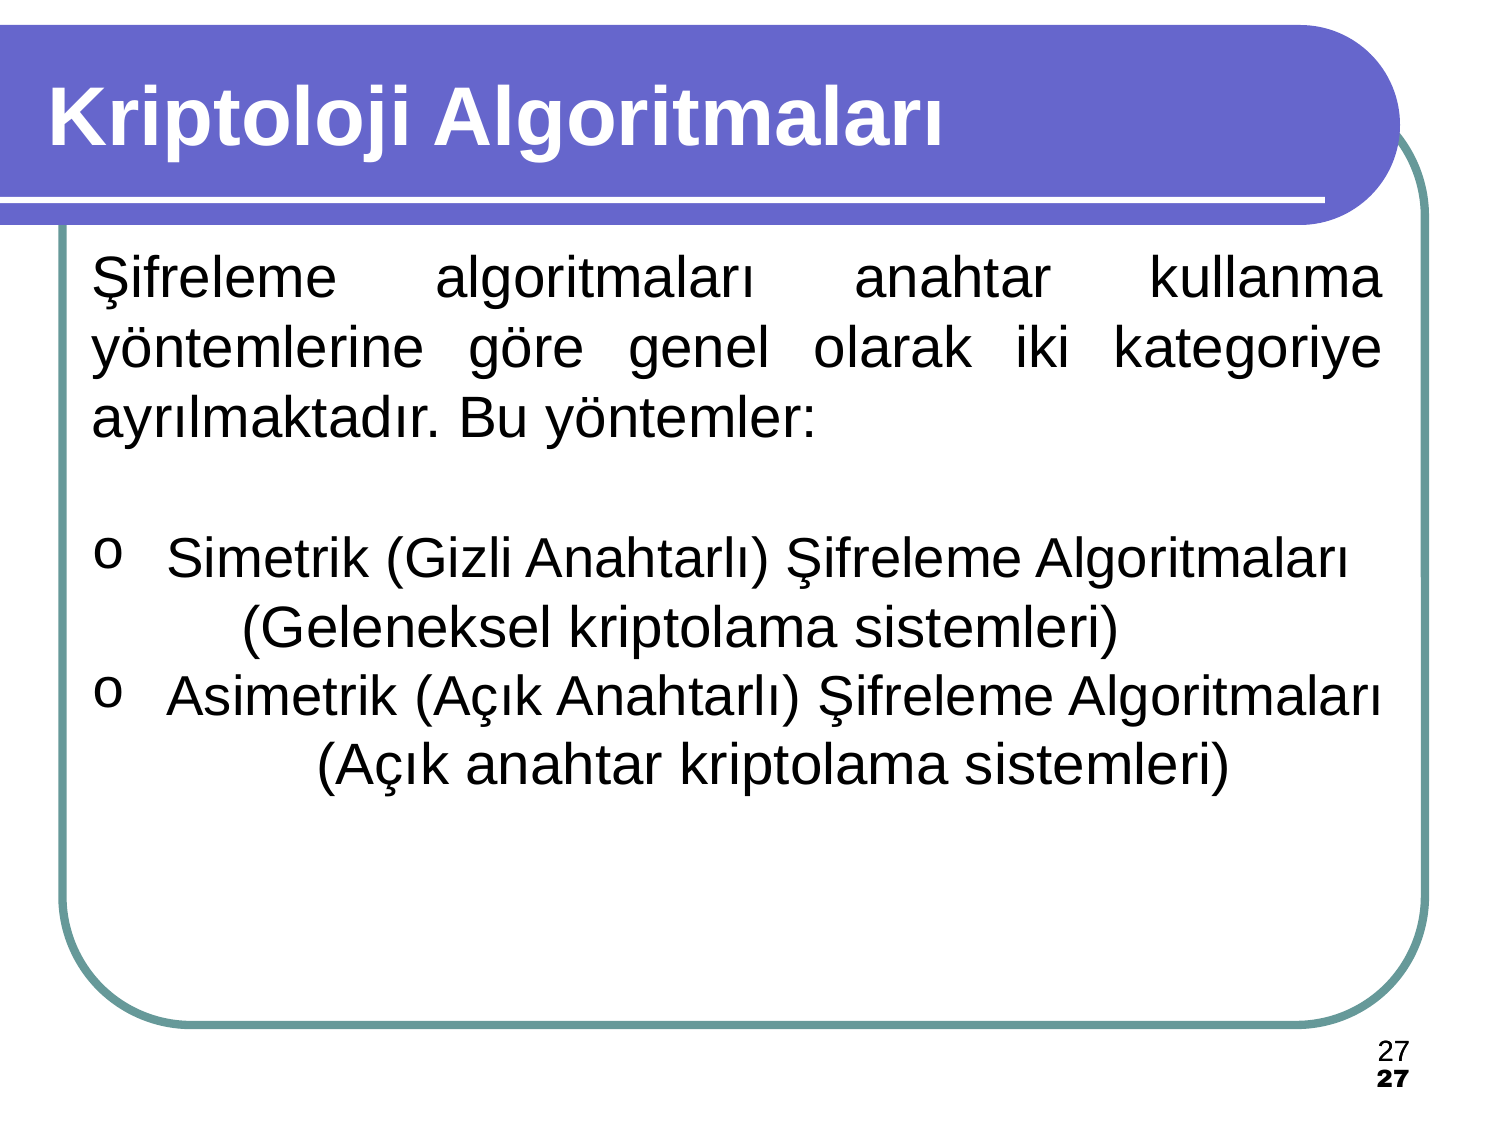

# Kriptoloji Algoritmaları
Şifreleme algoritmaları anahtar kullanma yöntemlerine göre genel olarak iki kategoriye ayrılmaktadır. Bu yöntemler:

Simetrik (Gizli Anahtarlı) Şifreleme Algoritmaları
	(Geleneksel kriptolama sistemleri)
Asimetrik (Açık Anahtarlı) Şifreleme Algoritmaları	(Açık anahtar kriptolama sistemleri)
27
27
27